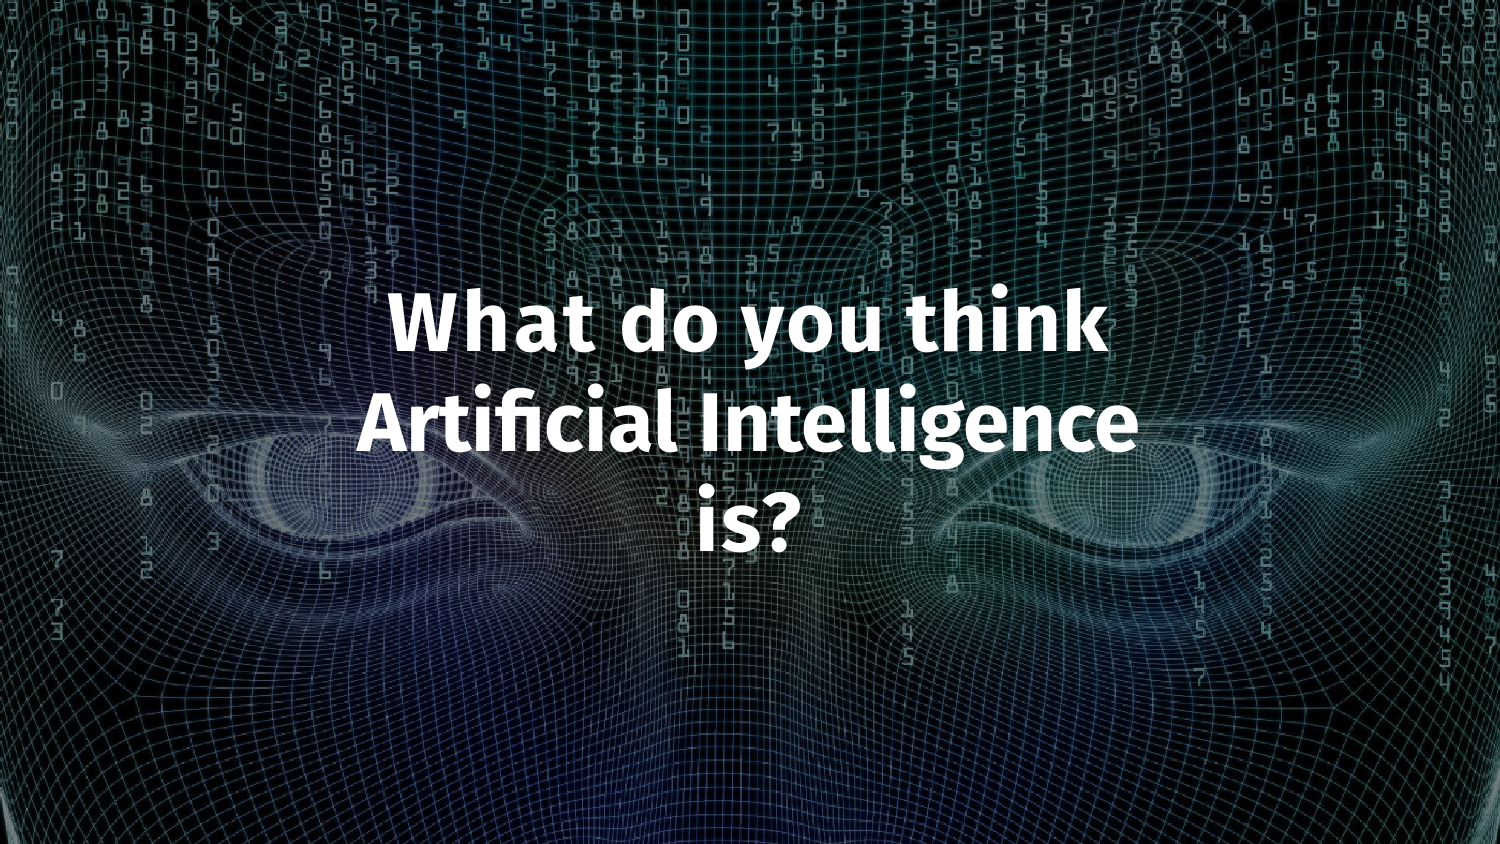

# What do you think Artificial Intelligence is?